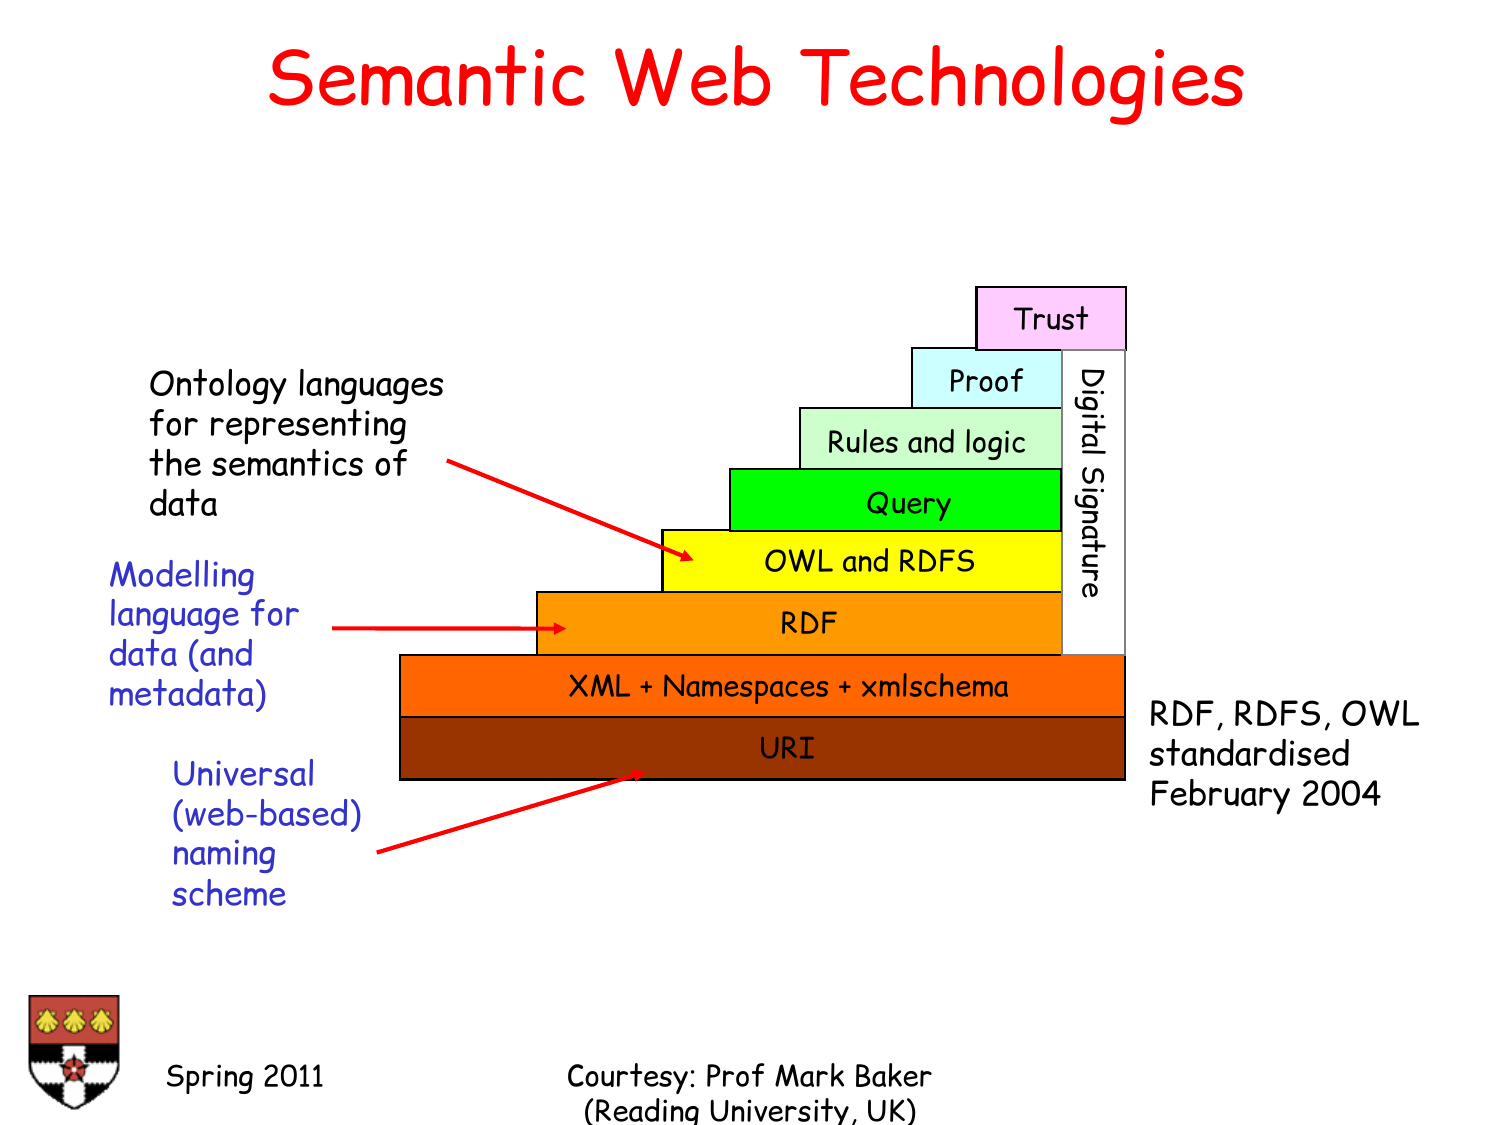

Semantic Web Technologies

Trust
Ontology languages for representing the semantics of data

Proof
Digital Signature

Rules and logic

Query

Modelling language for data (and metadata)

OWL and RDFS

RDF

XML + Namespaces + xmlschema
RDF, RDFS, OWL standardised February 2004

URI
Universal (web-based) naming scheme

Spring 2011
Courtesy: Prof Mark Baker (Reading University, UK)